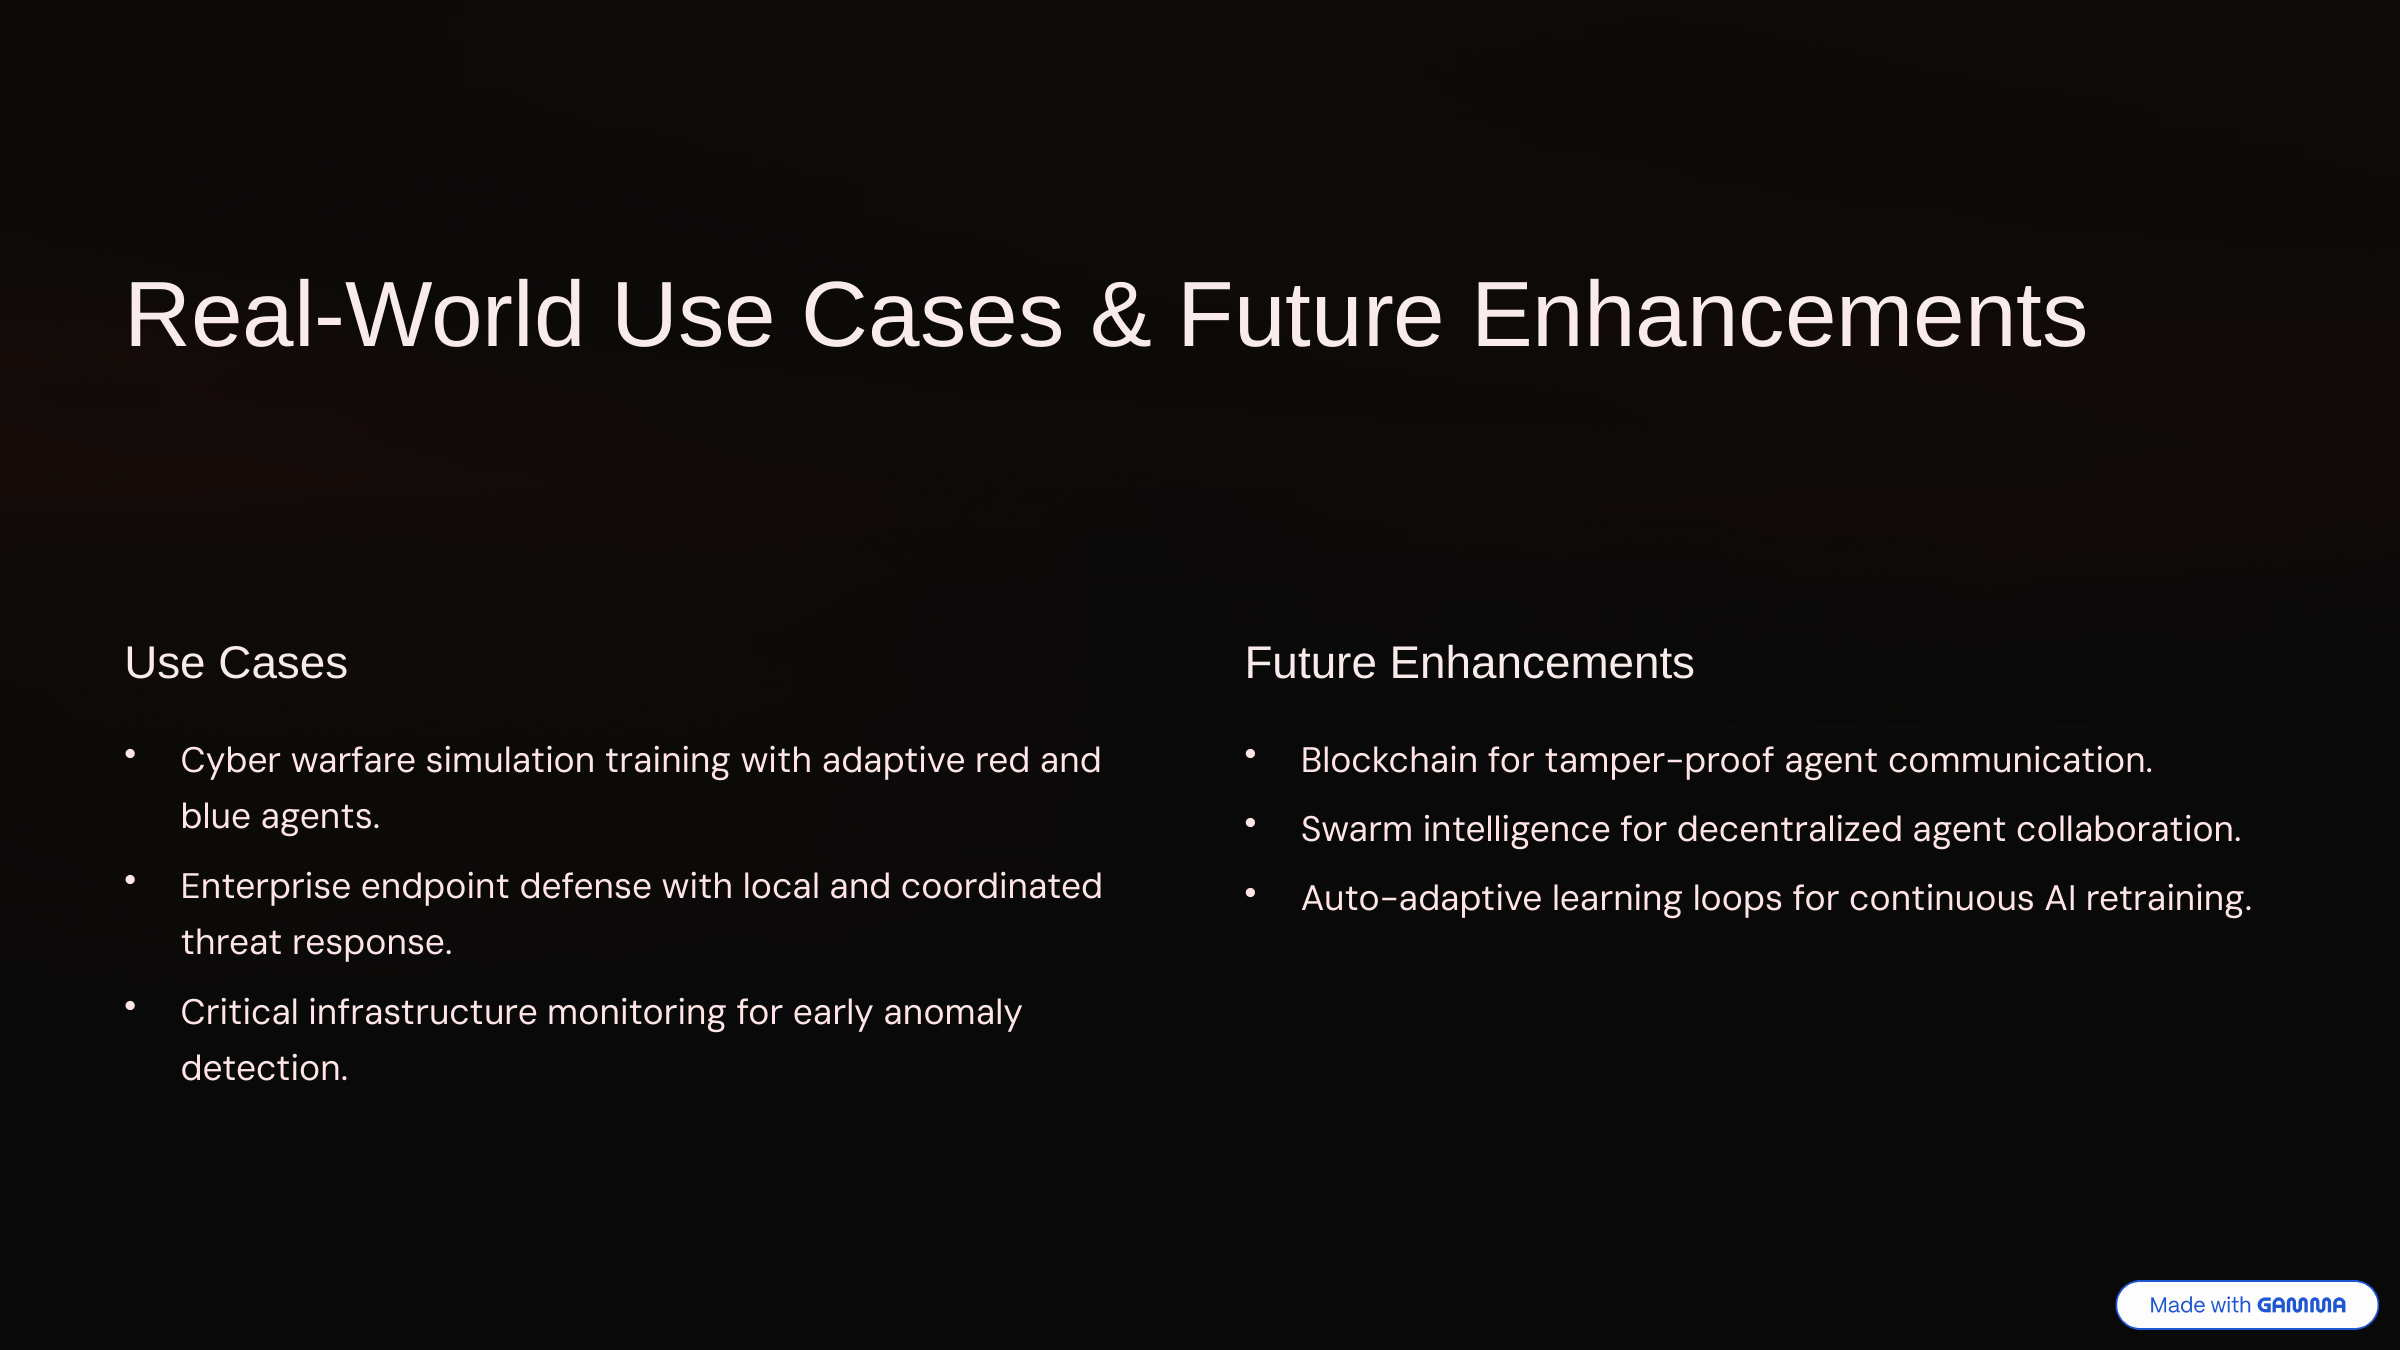

Real-World Use Cases & Future Enhancements
Use Cases
Future Enhancements
Cyber warfare simulation training with adaptive red and blue agents.
Blockchain for tamper-proof agent communication.
Swarm intelligence for decentralized agent collaboration.
Enterprise endpoint defense with local and coordinated threat response.
Auto-adaptive learning loops for continuous AI retraining.
Critical infrastructure monitoring for early anomaly detection.